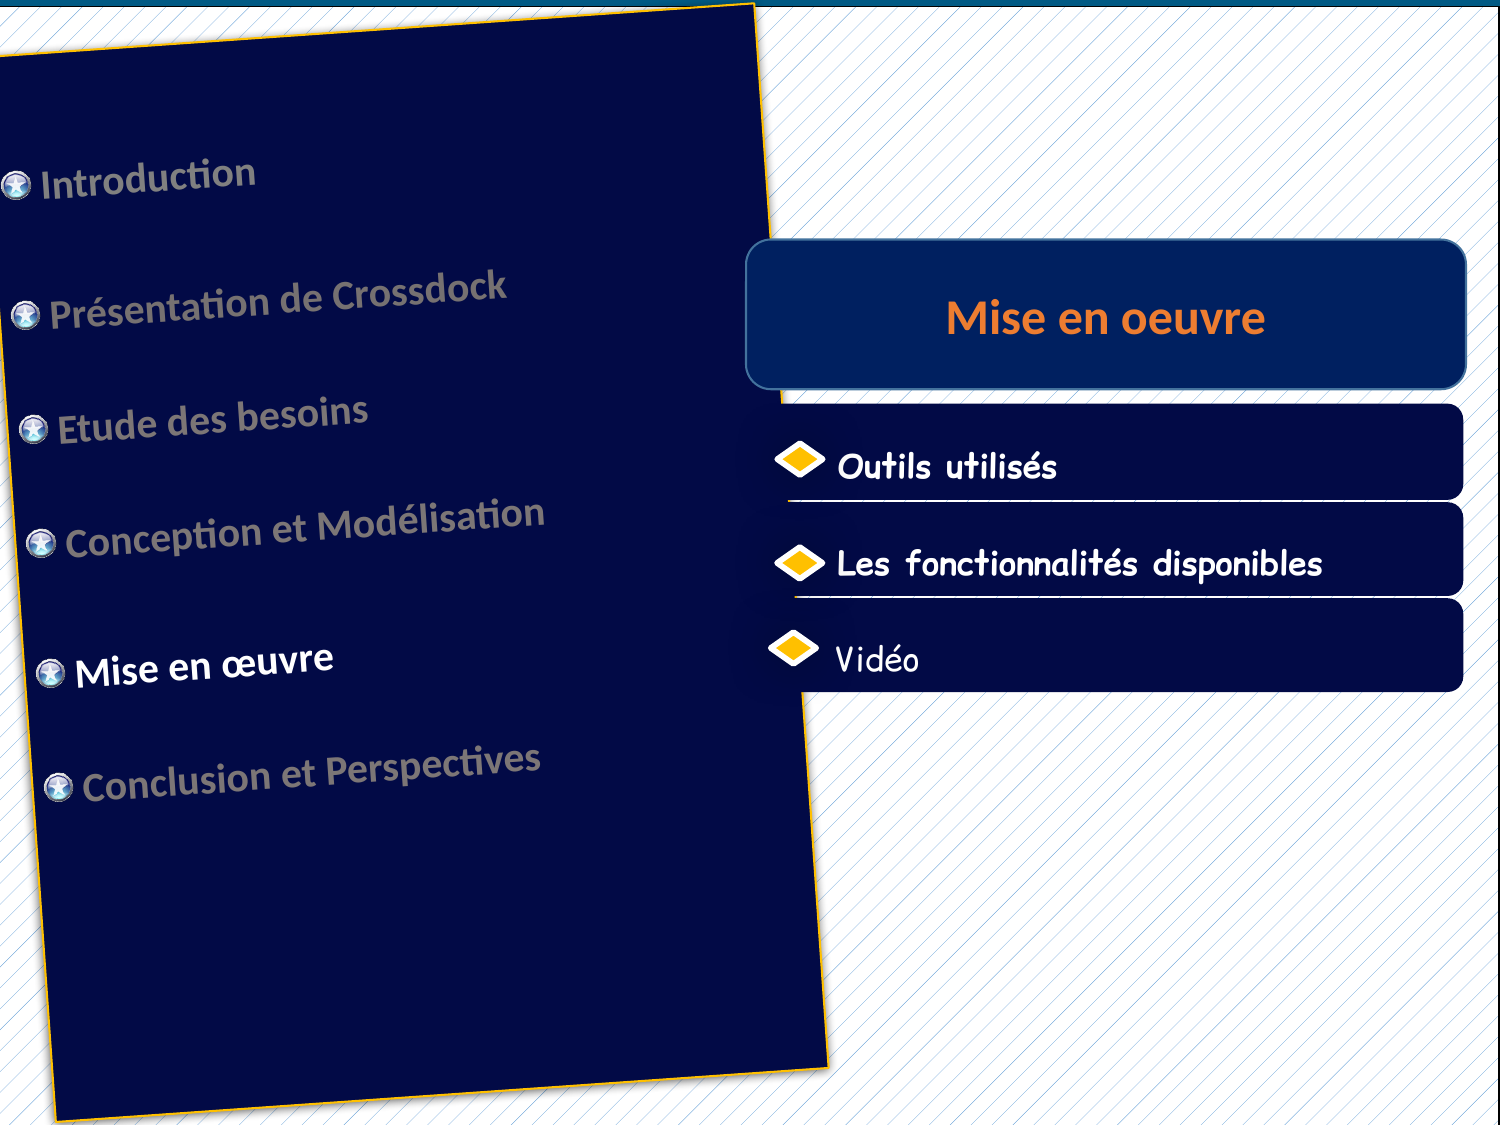

Introduction

Présentation de Crossdock

Etude des besoins

Conception et Modélisation

Mise en œuvre

Conclusion et Perspectives

Mise en oeuvre

   Outils utilisés
   Les fonctionnalités disponibles
    Vidéo